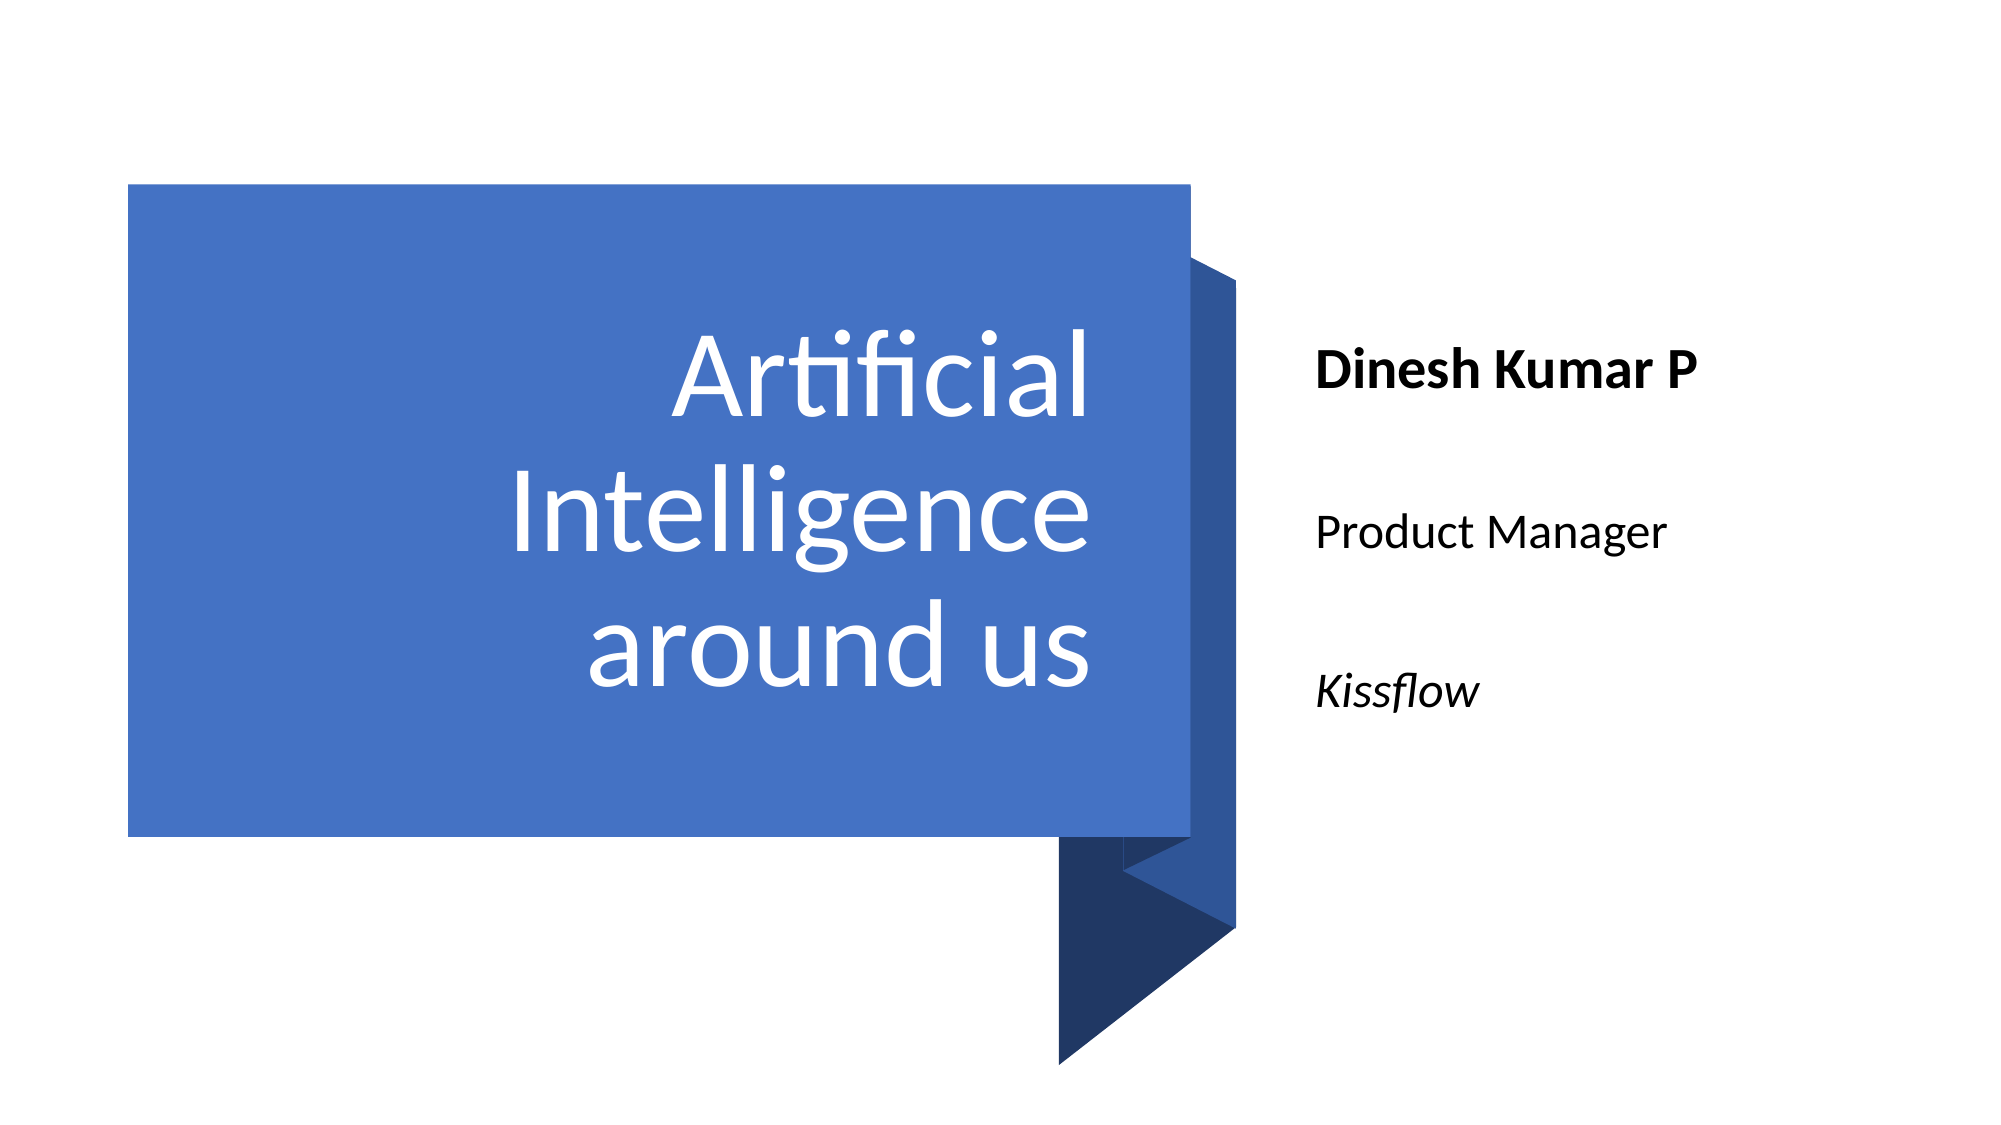

# Artificial Intelligence around us
Dinesh Kumar P

Product Manager

Kissflow